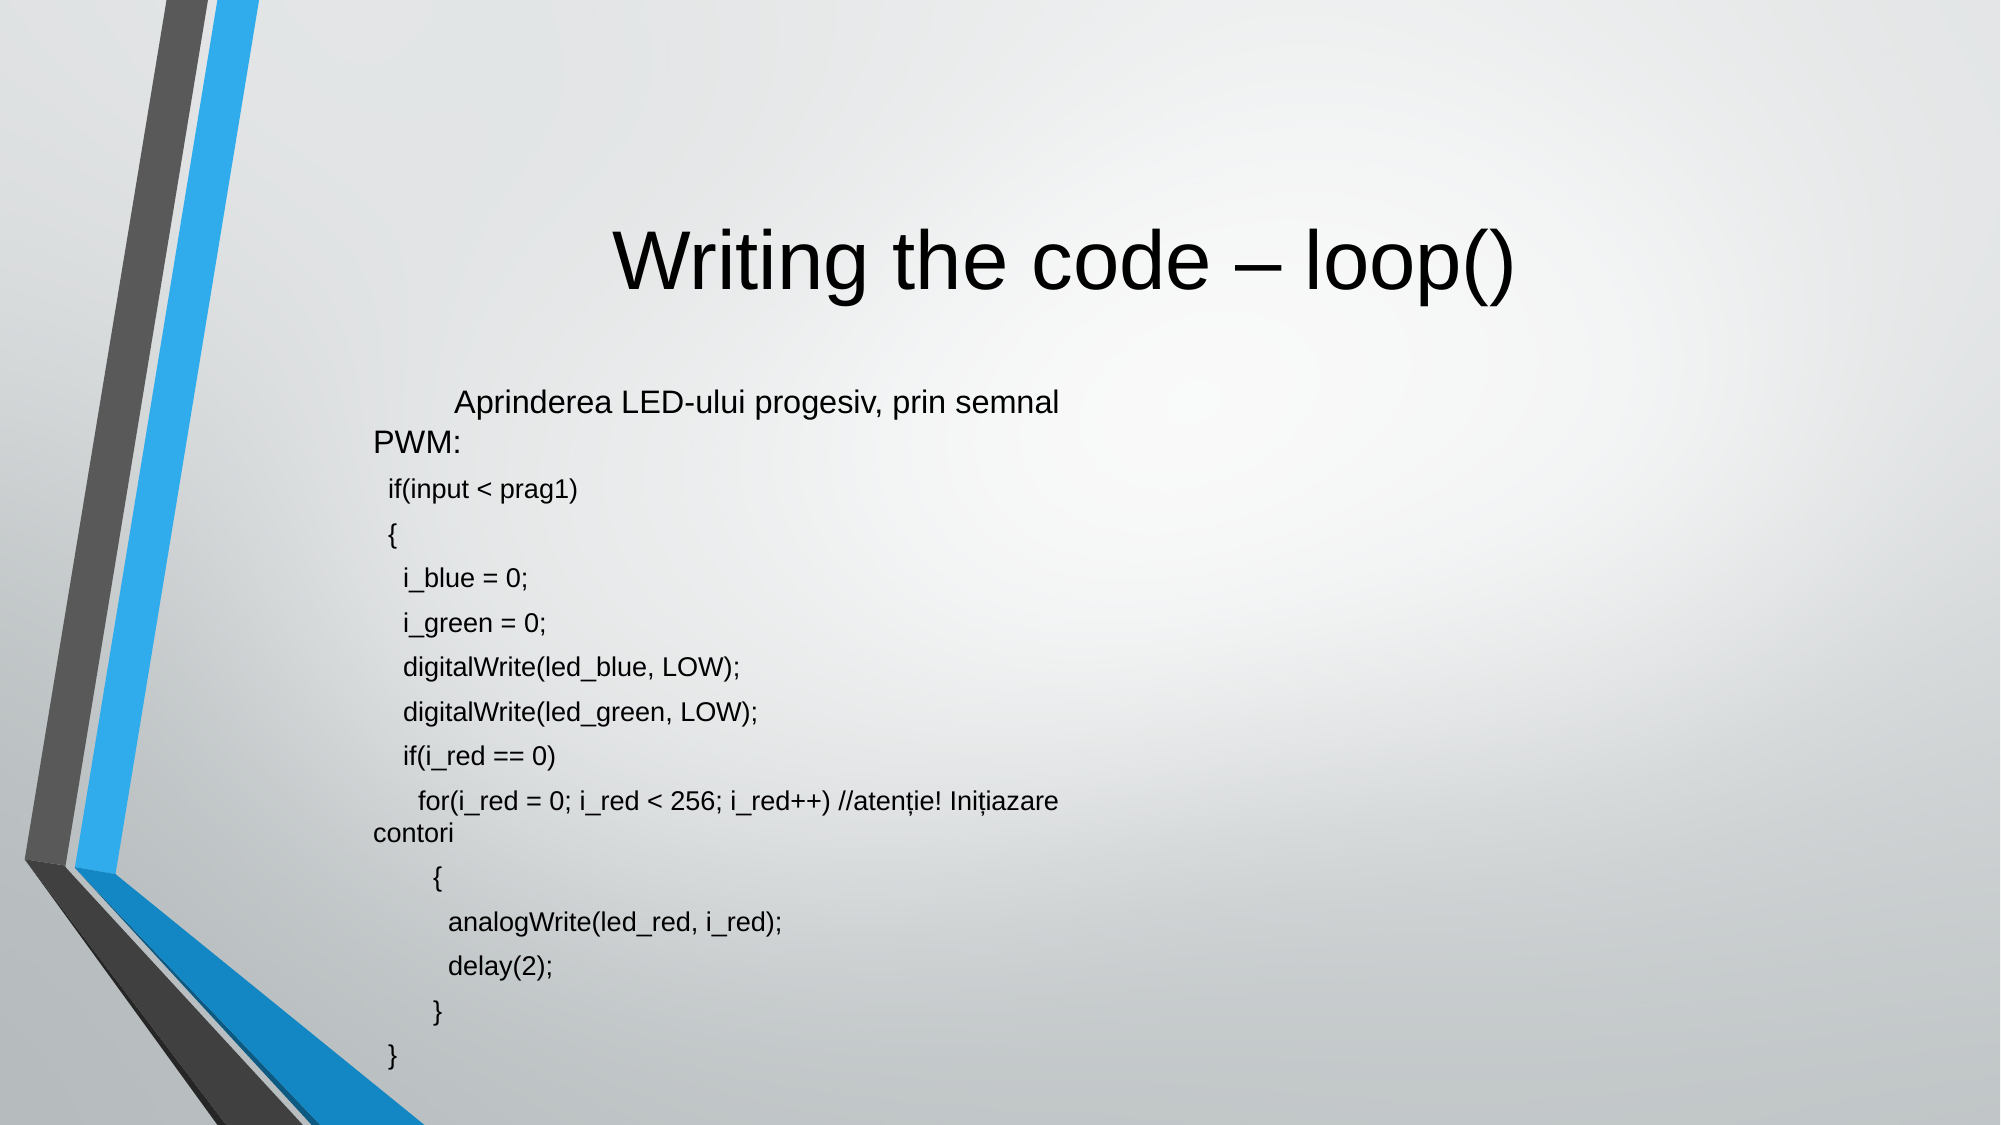

# Writing the code – loop()
	Aprinderea LED-ului progesiv, prin semnal PWM:
  if(input < prag1)
  {
    i_blue = 0;
    i_green = 0;
    digitalWrite(led_blue, LOW);
    digitalWrite(led_green, LOW);
    if(i_red == 0)
      for(i_red = 0; i_red < 256; i_red++) //atenție! Inițiazare contori
        {
          analogWrite(led_red, i_red);
          delay(2);
        }
  }